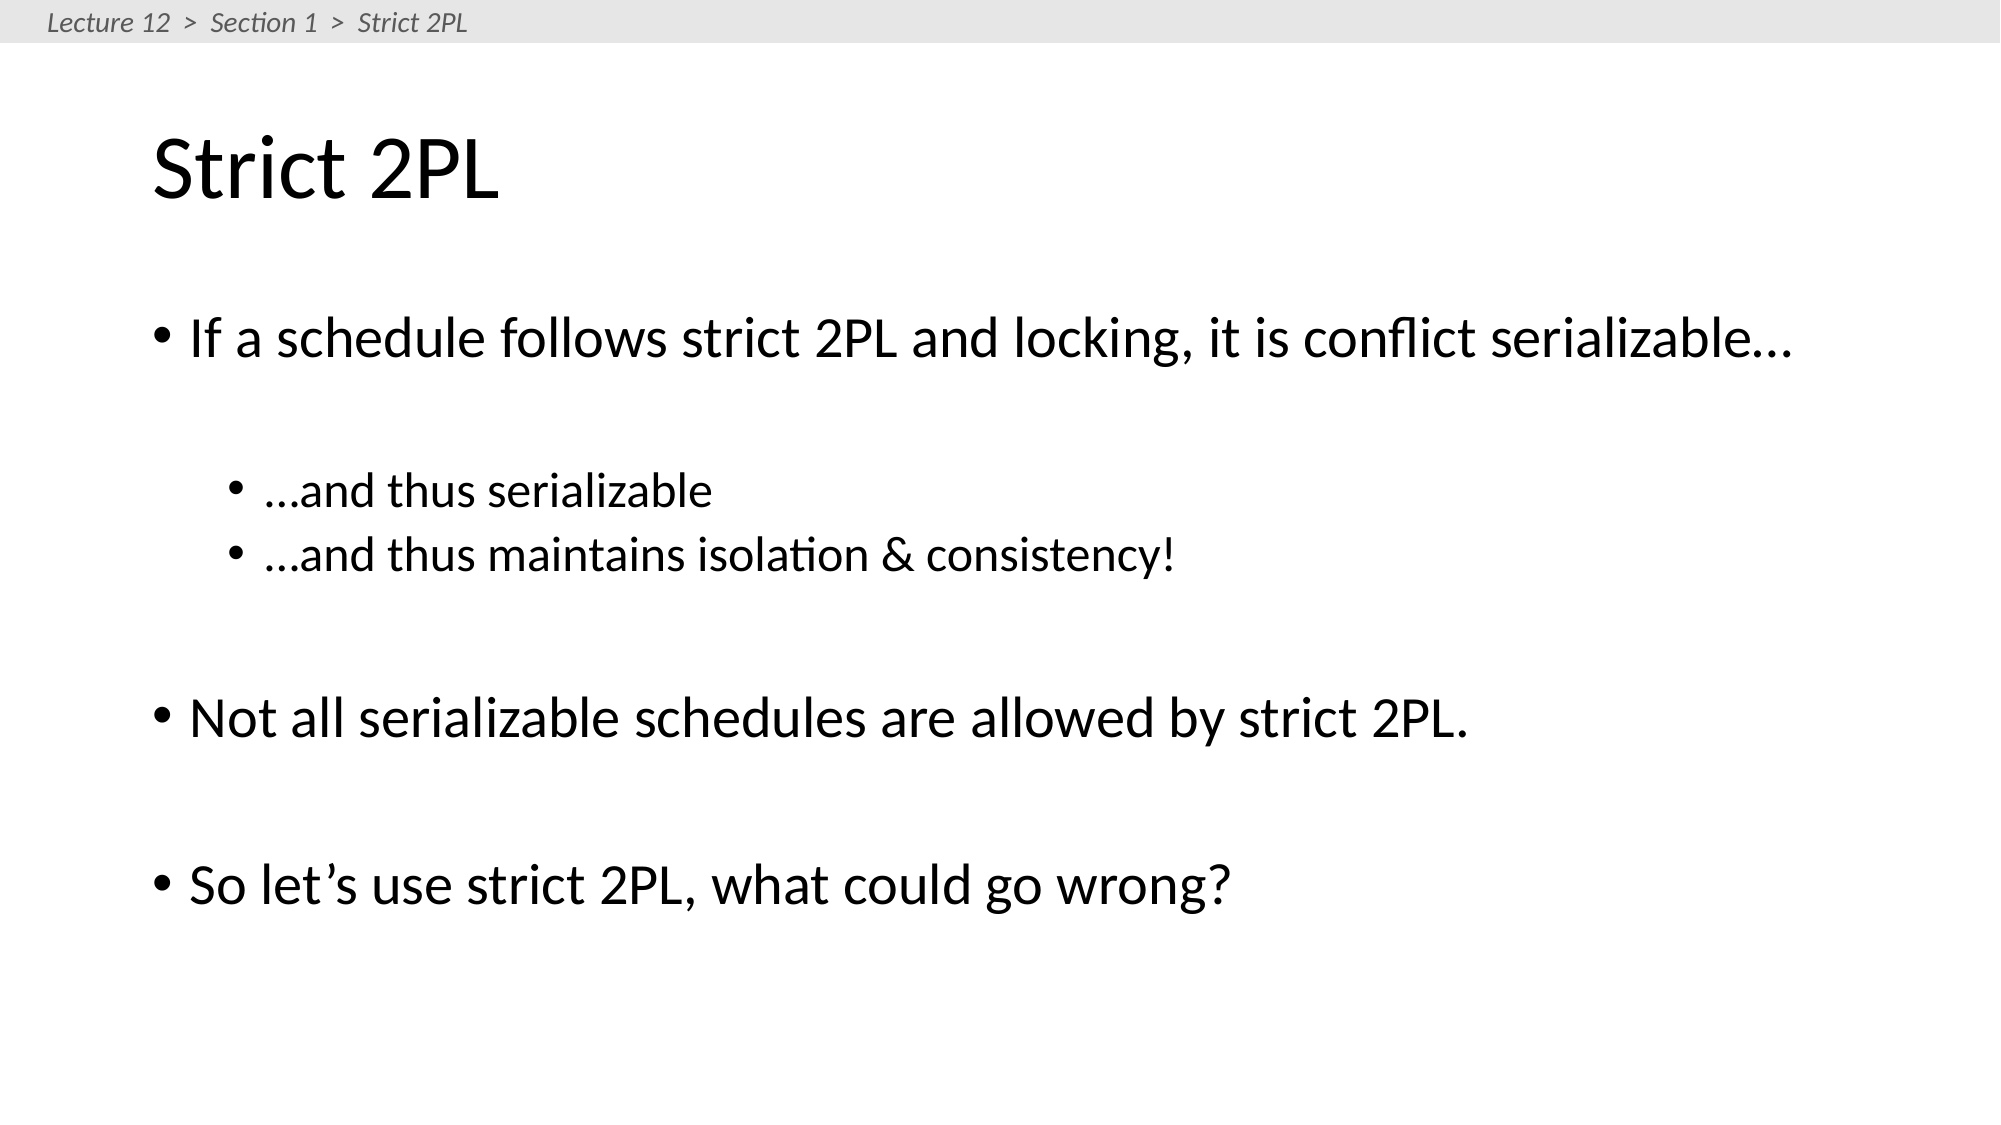

Lecture 12  >  Section 1  >  Strict 2PL
# Strict 2PL
If a schedule follows strict 2PL and locking, it is conflict serializable…

…and thus serializable
…and thus maintains isolation & consistency!

Not all serializable schedules are allowed by strict 2PL.

So let’s use strict 2PL, what could go wrong?